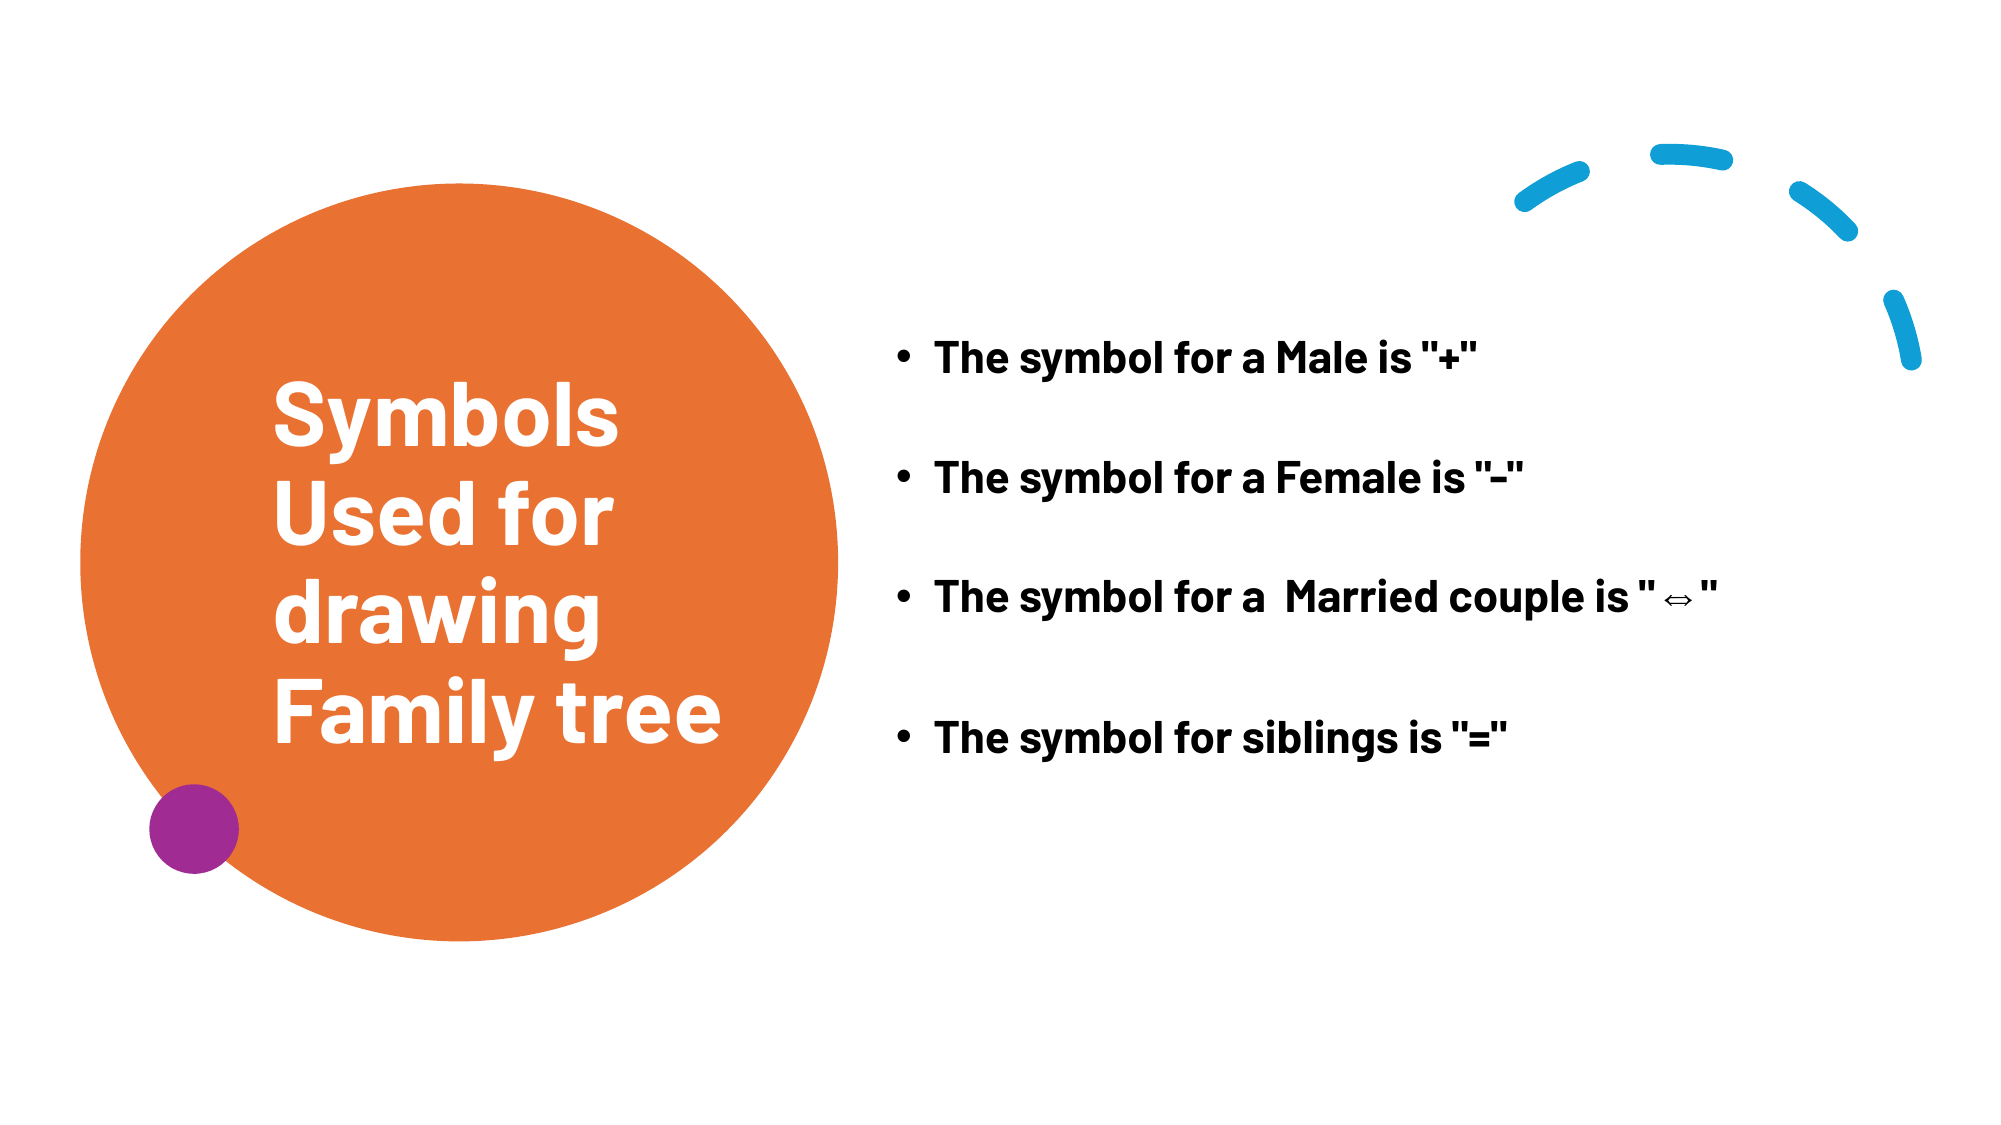

The symbol for a Male is "+"
The symbol for a Female is "-"
The symbol for a  Married couple is "⇔"

The symbol for siblings is "="
# Symbols Used for drawing Family tree